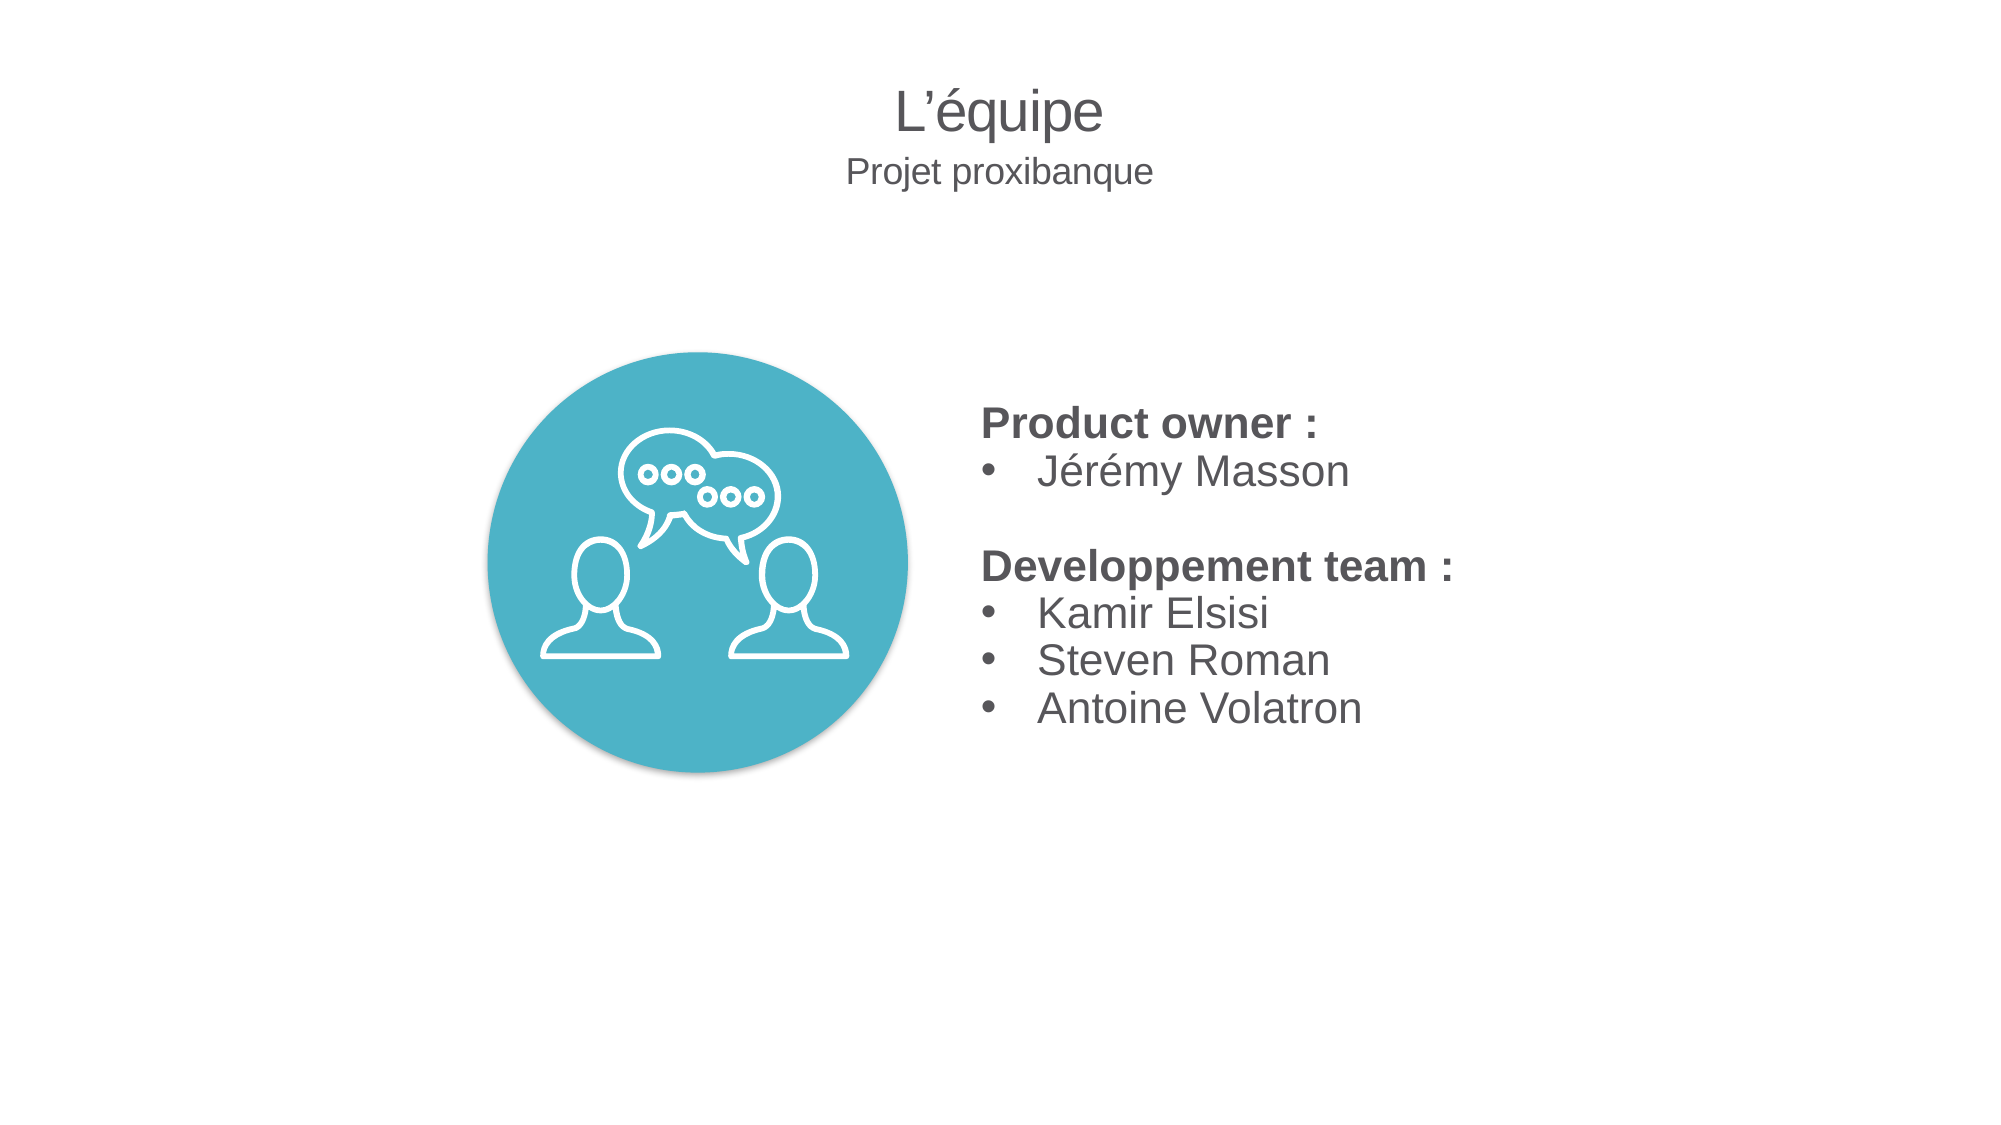

# L’équipe
Projet proxibanque

Product owner :
Jérémy Masson

Developpement team :
Kamir Elsisi
Steven Roman
Antoine Volatron